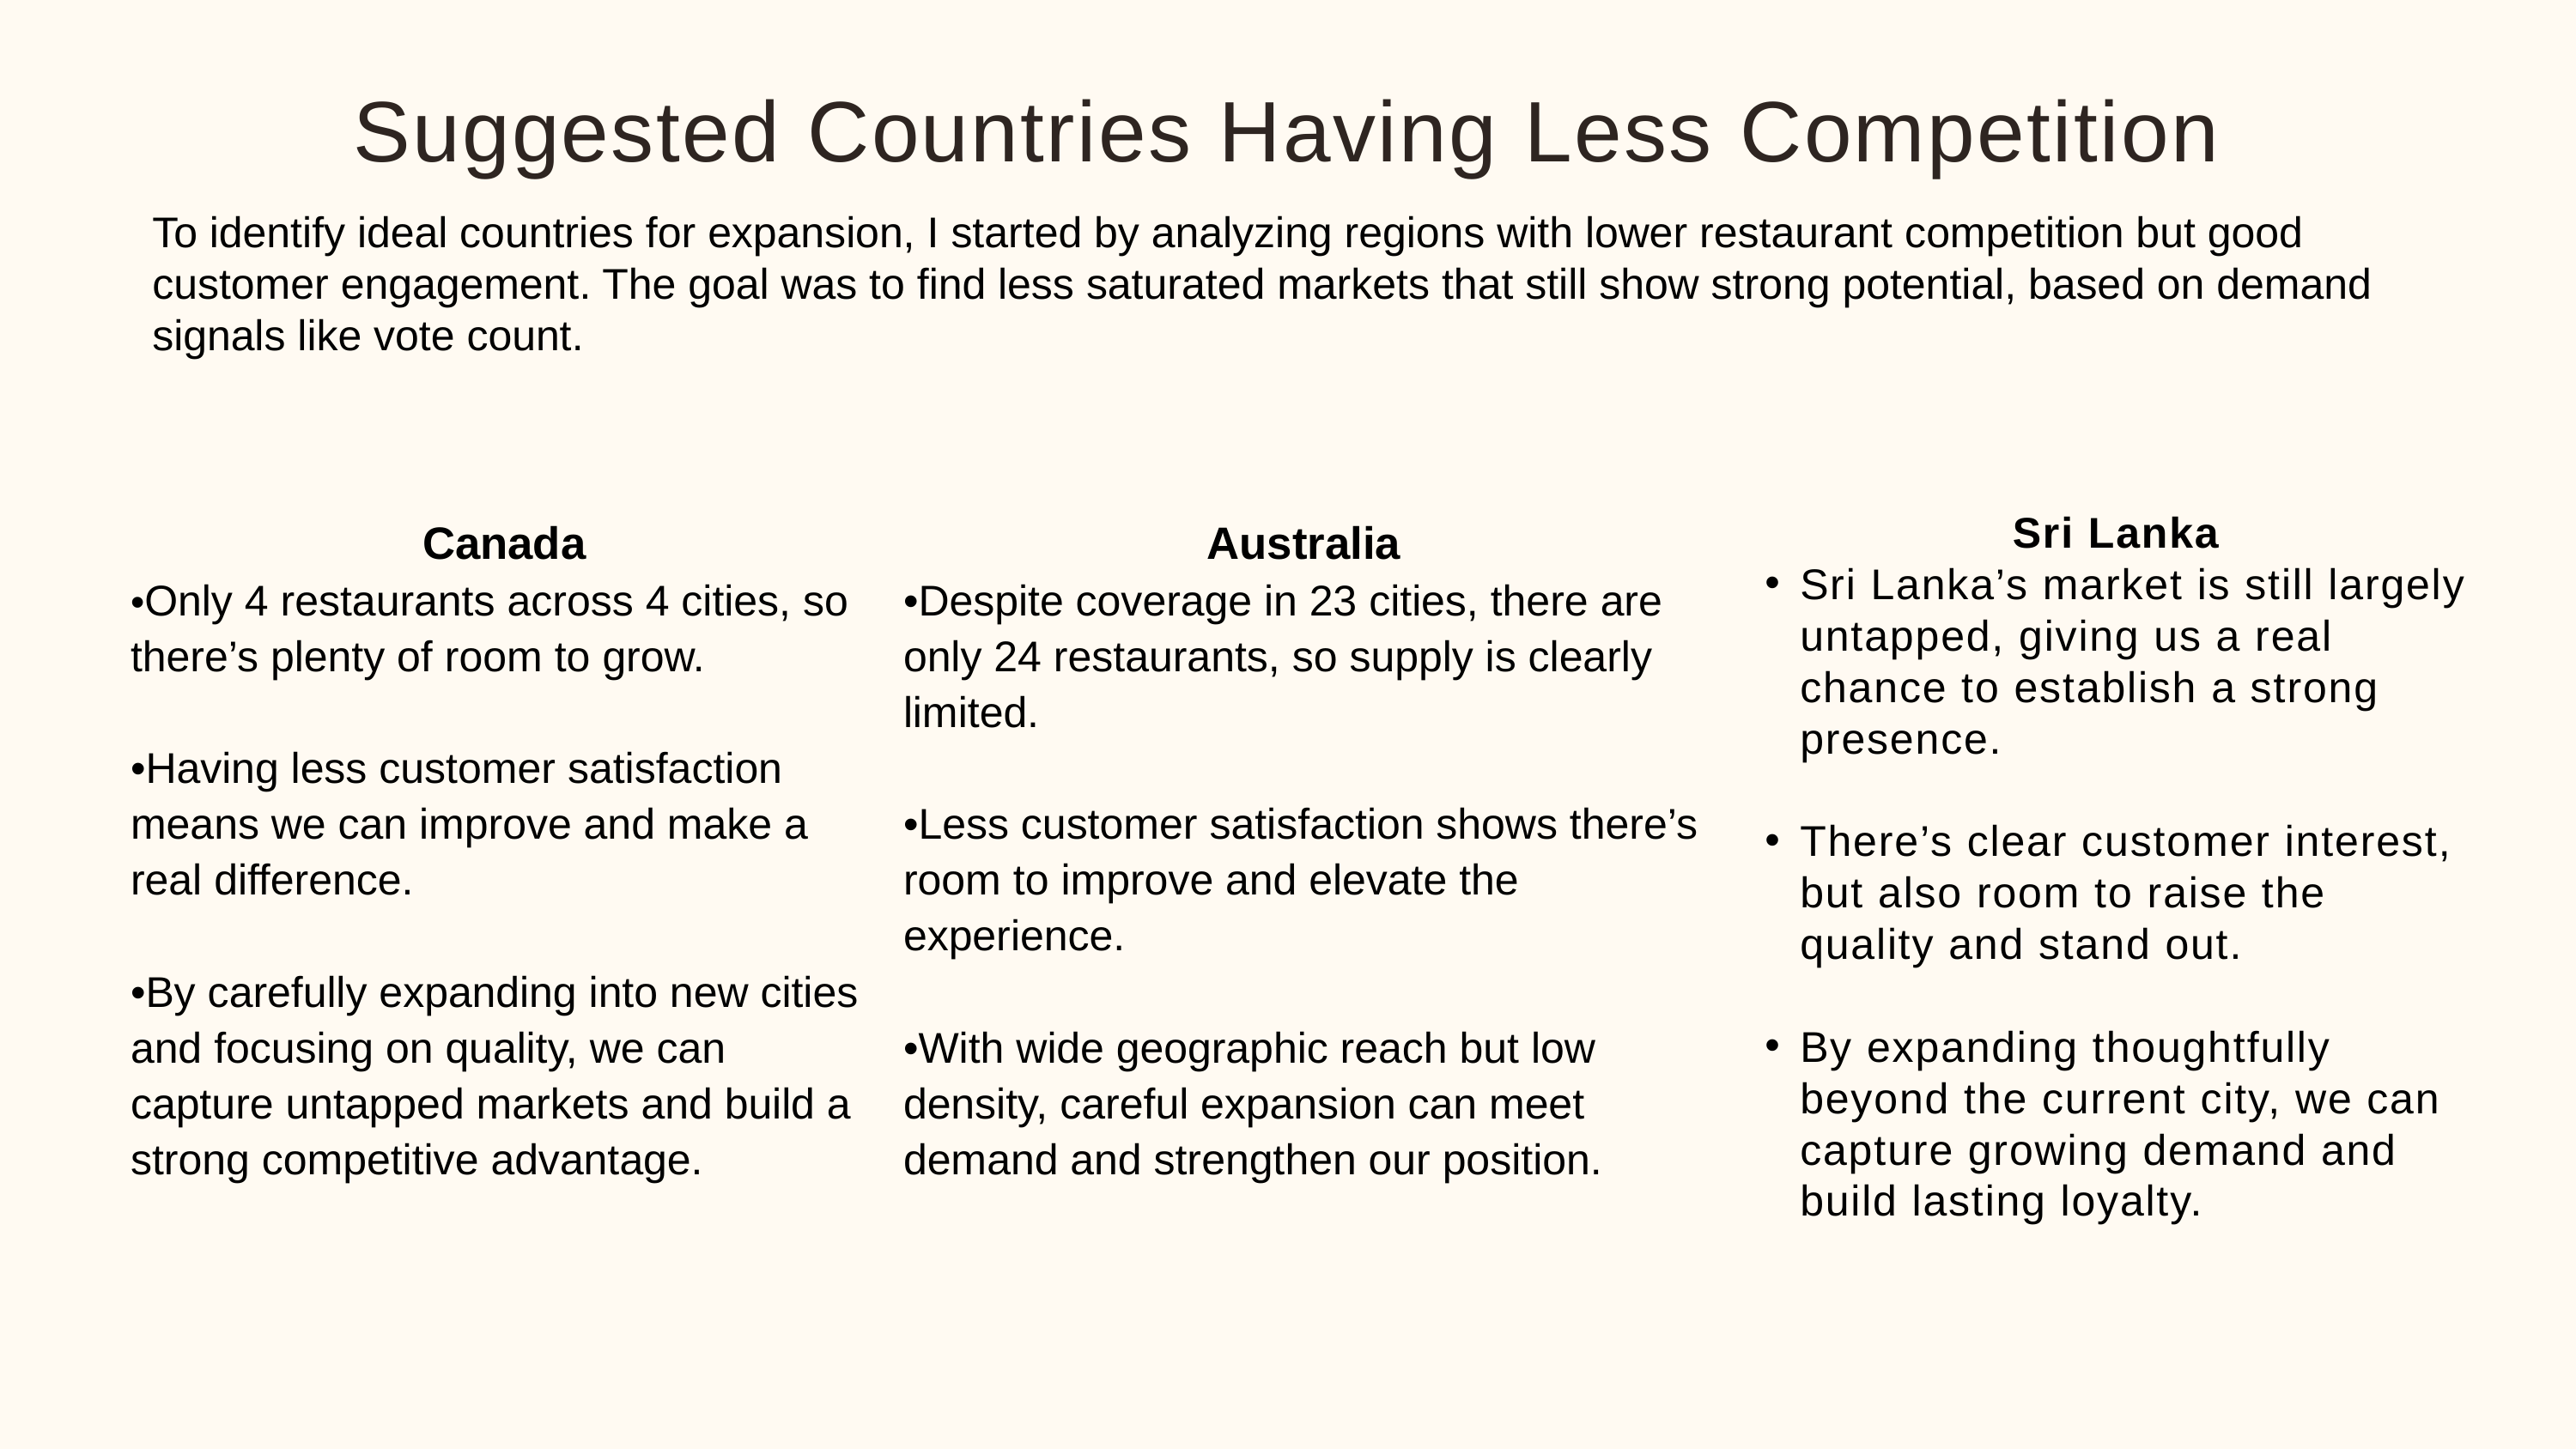

Suggested Countries Having Less Competition
To identify ideal countries for expansion, I started by analyzing regions with lower restaurant competition but good customer engagement. The goal was to find less saturated markets that still show strong potential, based on demand signals like vote count.

Canada
•Only 4 restaurants across 4 cities, so there’s plenty of room to grow.

•Having less customer satisfaction means we can improve and make a real difference.

•By carefully expanding into new cities and focusing on quality, we can capture untapped markets and build a strong competitive advantage.

Australia
•Despite coverage in 23 cities, there are only 24 restaurants, so supply is clearly limited.

•Less customer satisfaction shows there’s room to improve and elevate the experience.

•With wide geographic reach but low density, careful expansion can meet demand and strengthen our position.

Sri Lanka
Sri Lanka’s market is still largely untapped, giving us a real chance to establish a strong presence.

There’s clear customer interest, but also room to raise the quality and stand out.

By expanding thoughtfully beyond the current city, we can capture growing demand and build lasting loyalty.